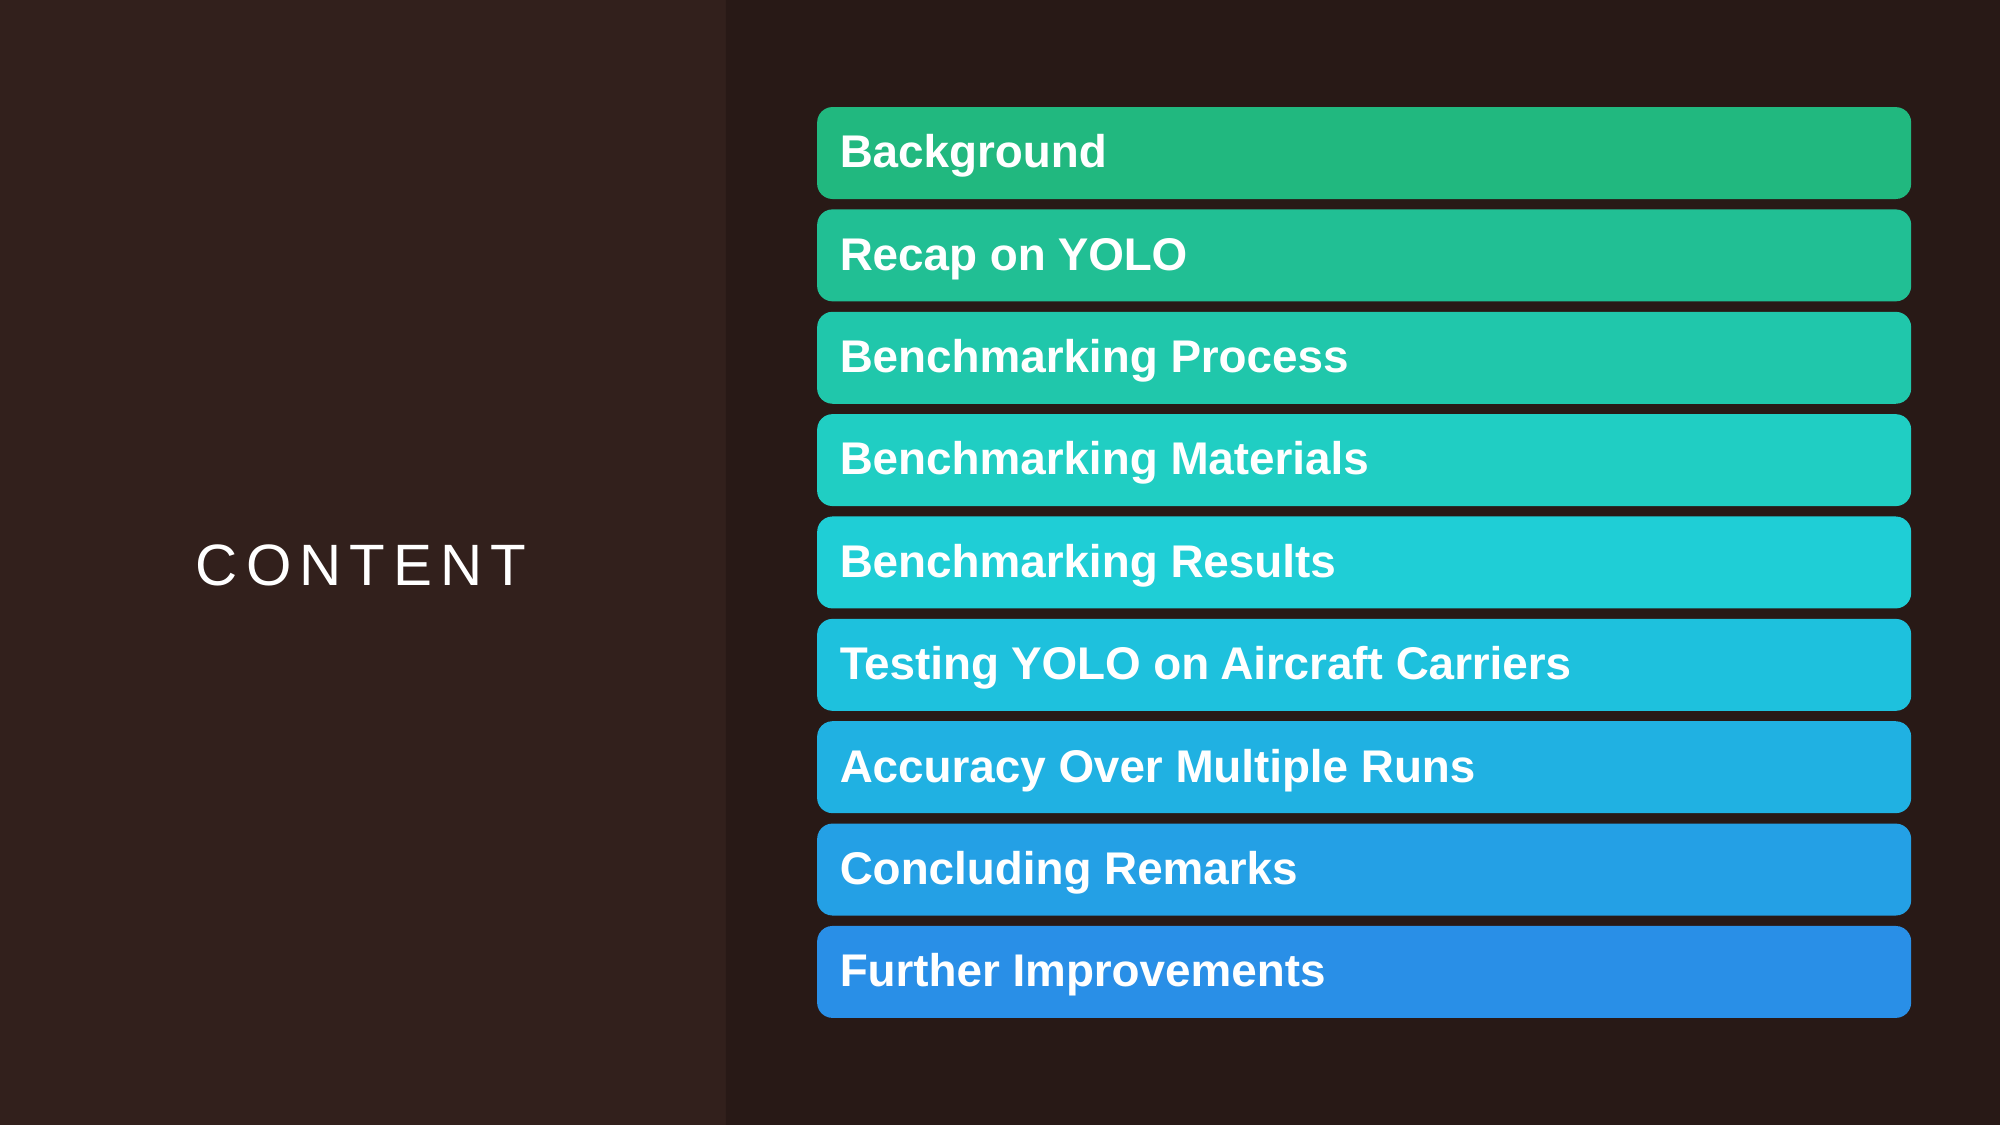

Background
Recap on YOLO
Benchmarking Process
Benchmarking Materials
Benchmarking Results
Testing YOLO on Aircraft Carriers
Accuracy Over Multiple Runs
Concluding Remarks
Further Improvements
# Content